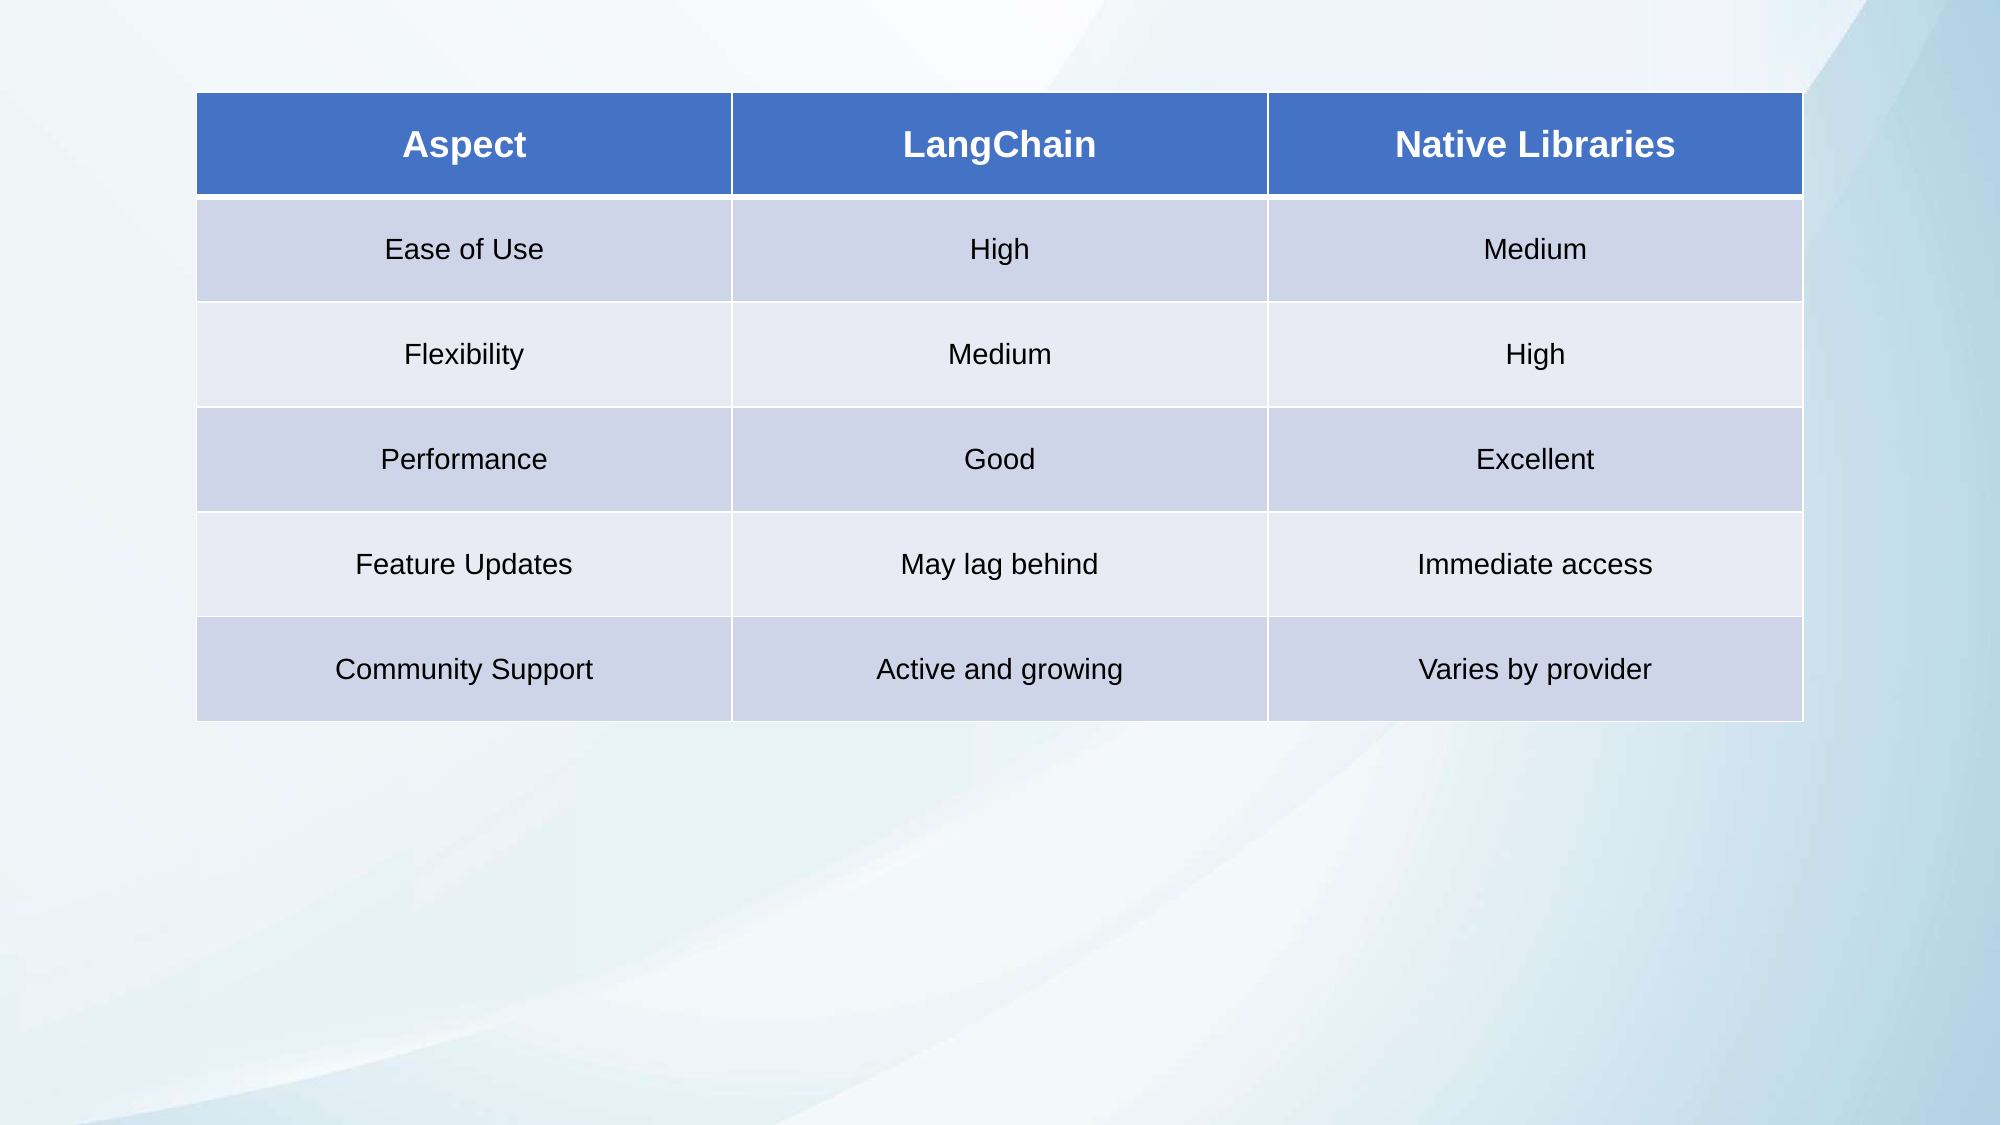

| Aspect | LangChain | Native Libraries |
| --- | --- | --- |
| Ease of Use | High | Medium |
| Flexibility | Medium | High |
| Performance | Good | Excellent |
| Feature Updates | May lag behind | Immediate access |
| Community Support | Active and growing | Varies by provider |